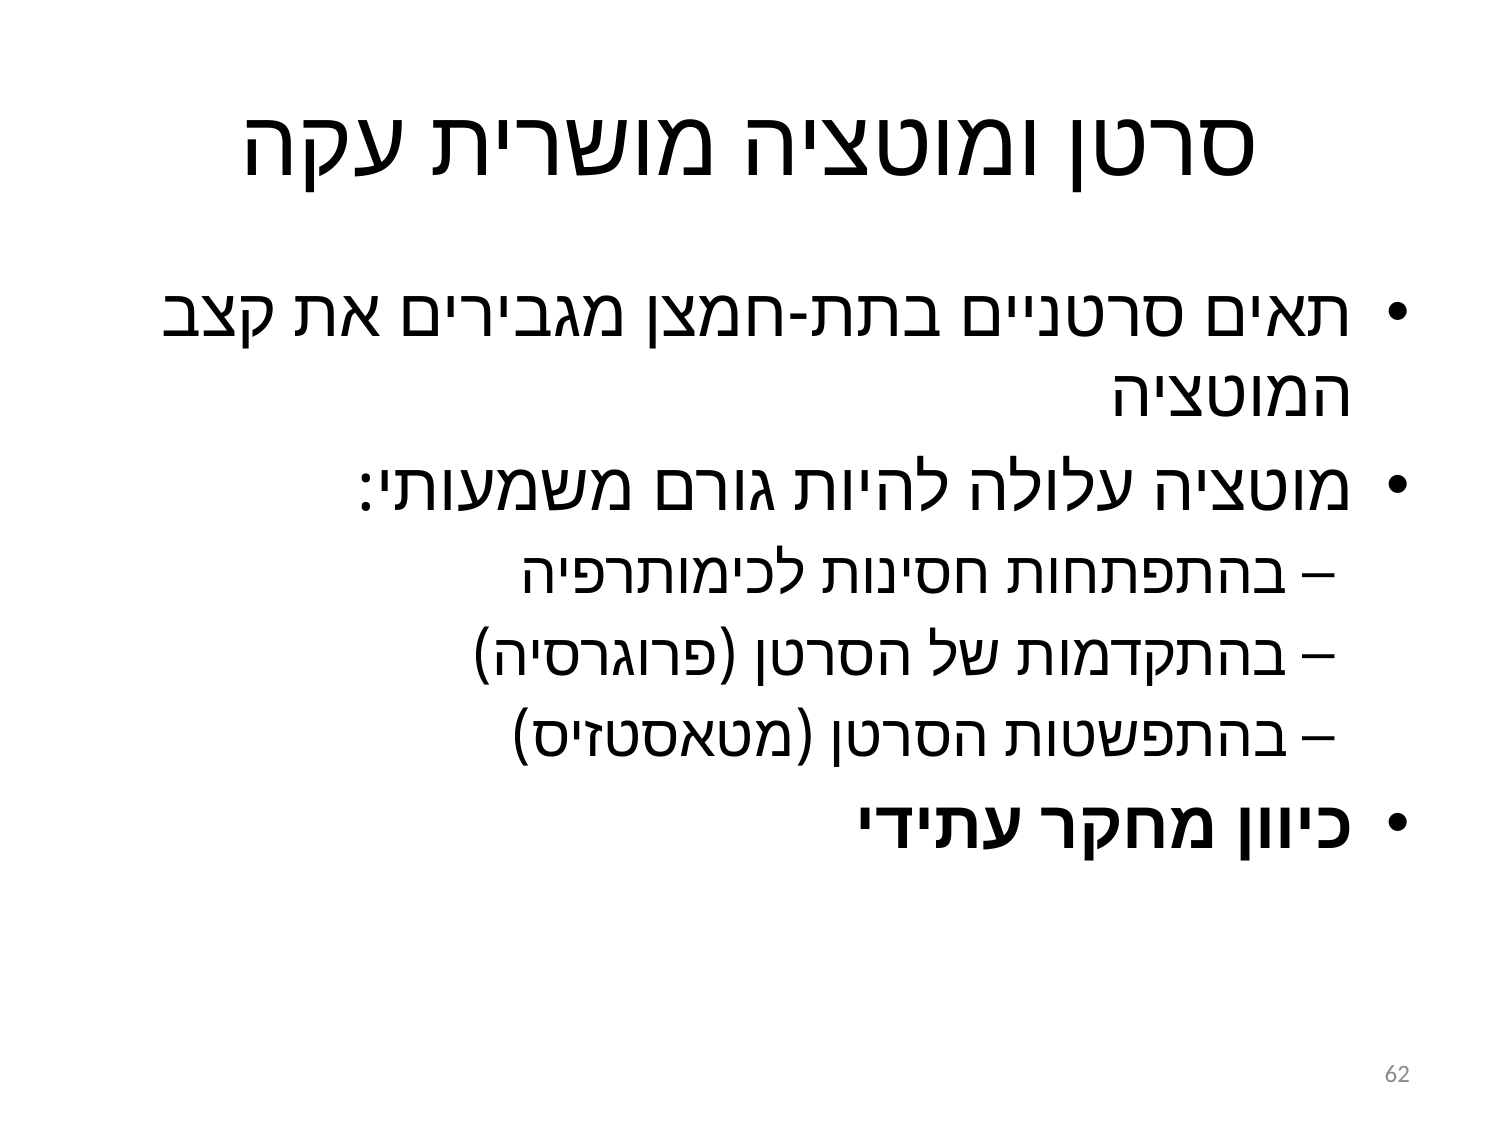

# סרטן ומוטציה מושרית עקה
תאים סרטניים בתת-חמצן מגבירים את קצב המוטציה
מוטציה עלולה להיות גורם משמעותי:
בהתפתחות חסינות לכימותרפיה
בהתקדמות של הסרטן (פרוגרסיה)
בהתפשטות הסרטן (מטאסטזיס)
כיוון מחקר עתידי
62